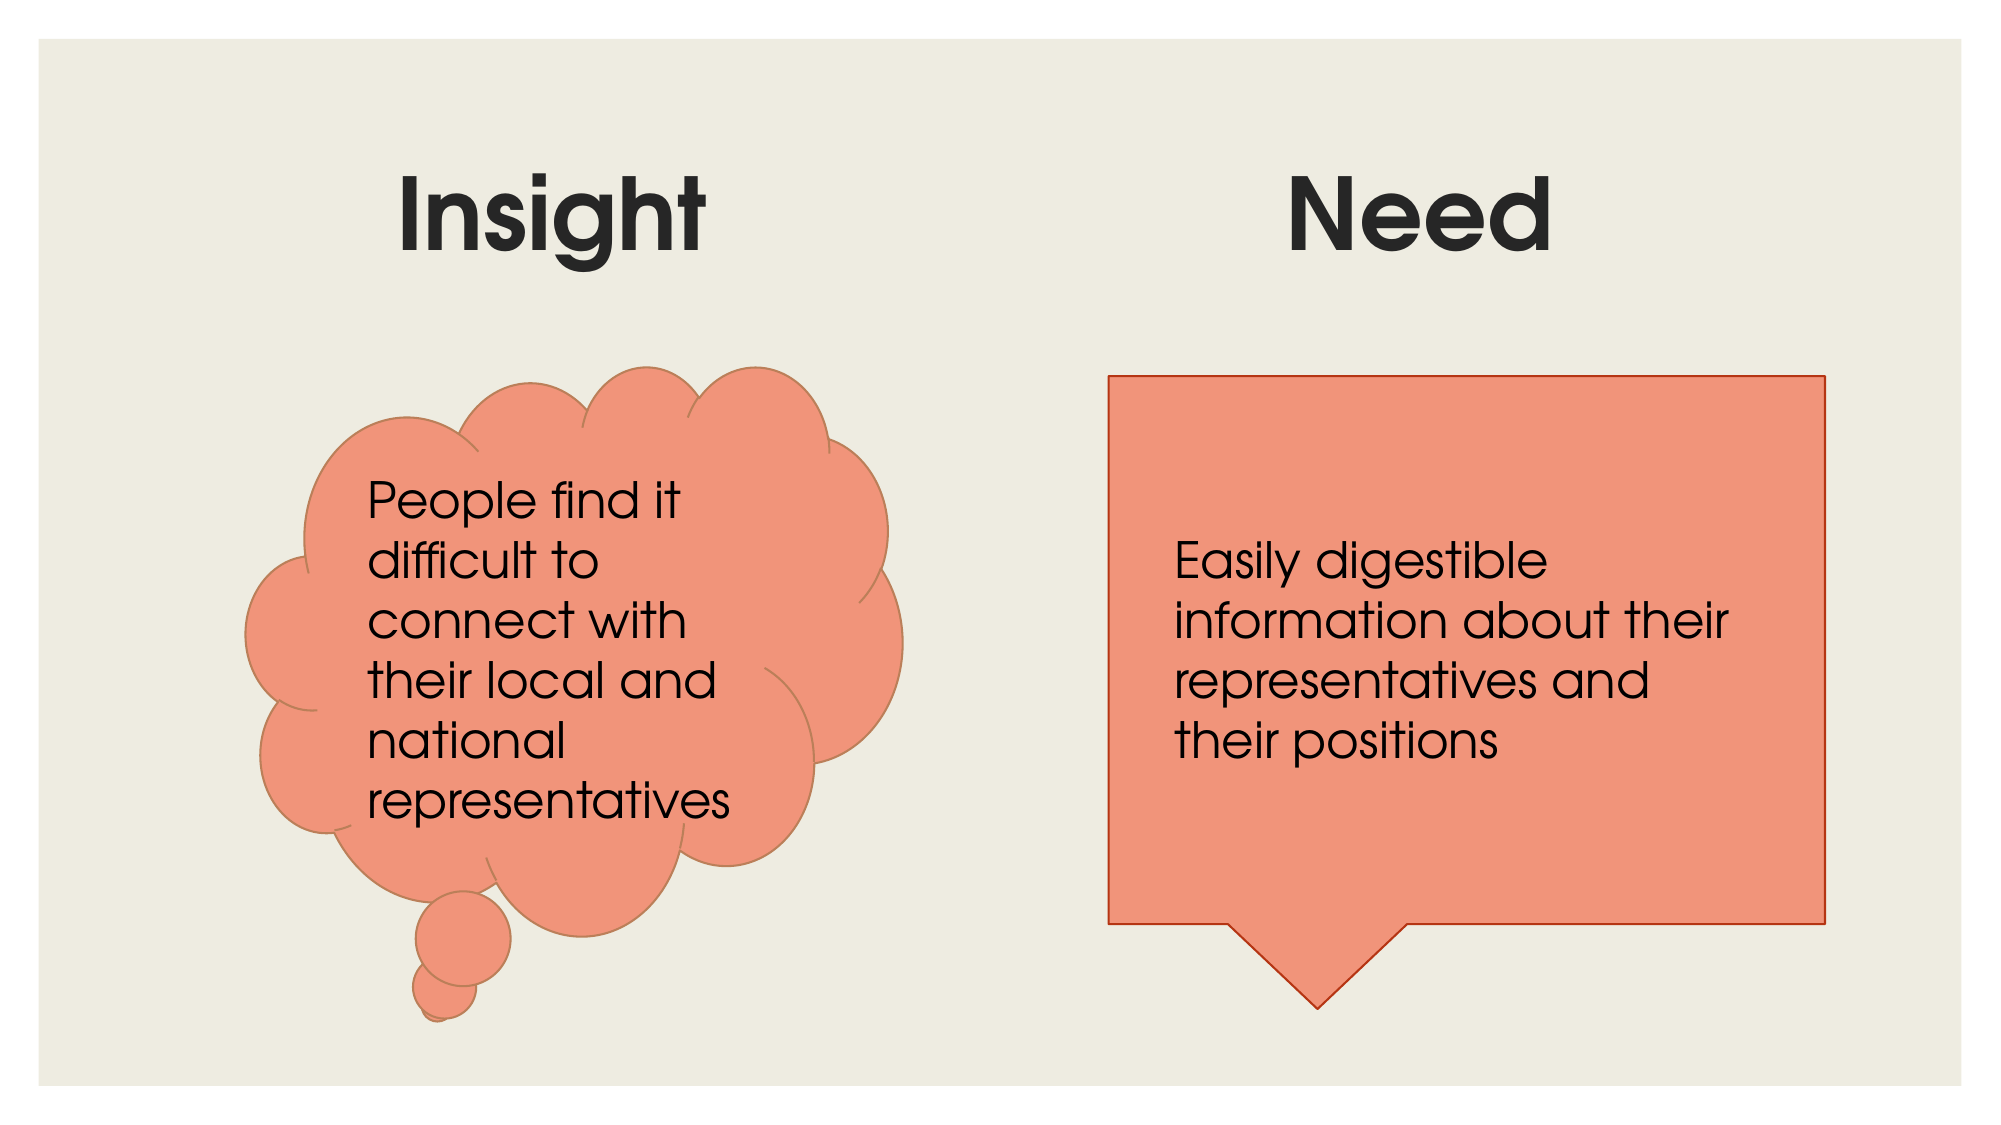

# Insight			       Need

People find it difficult to connect with their local and national representatives
Easily digestible information about their representatives and their positions